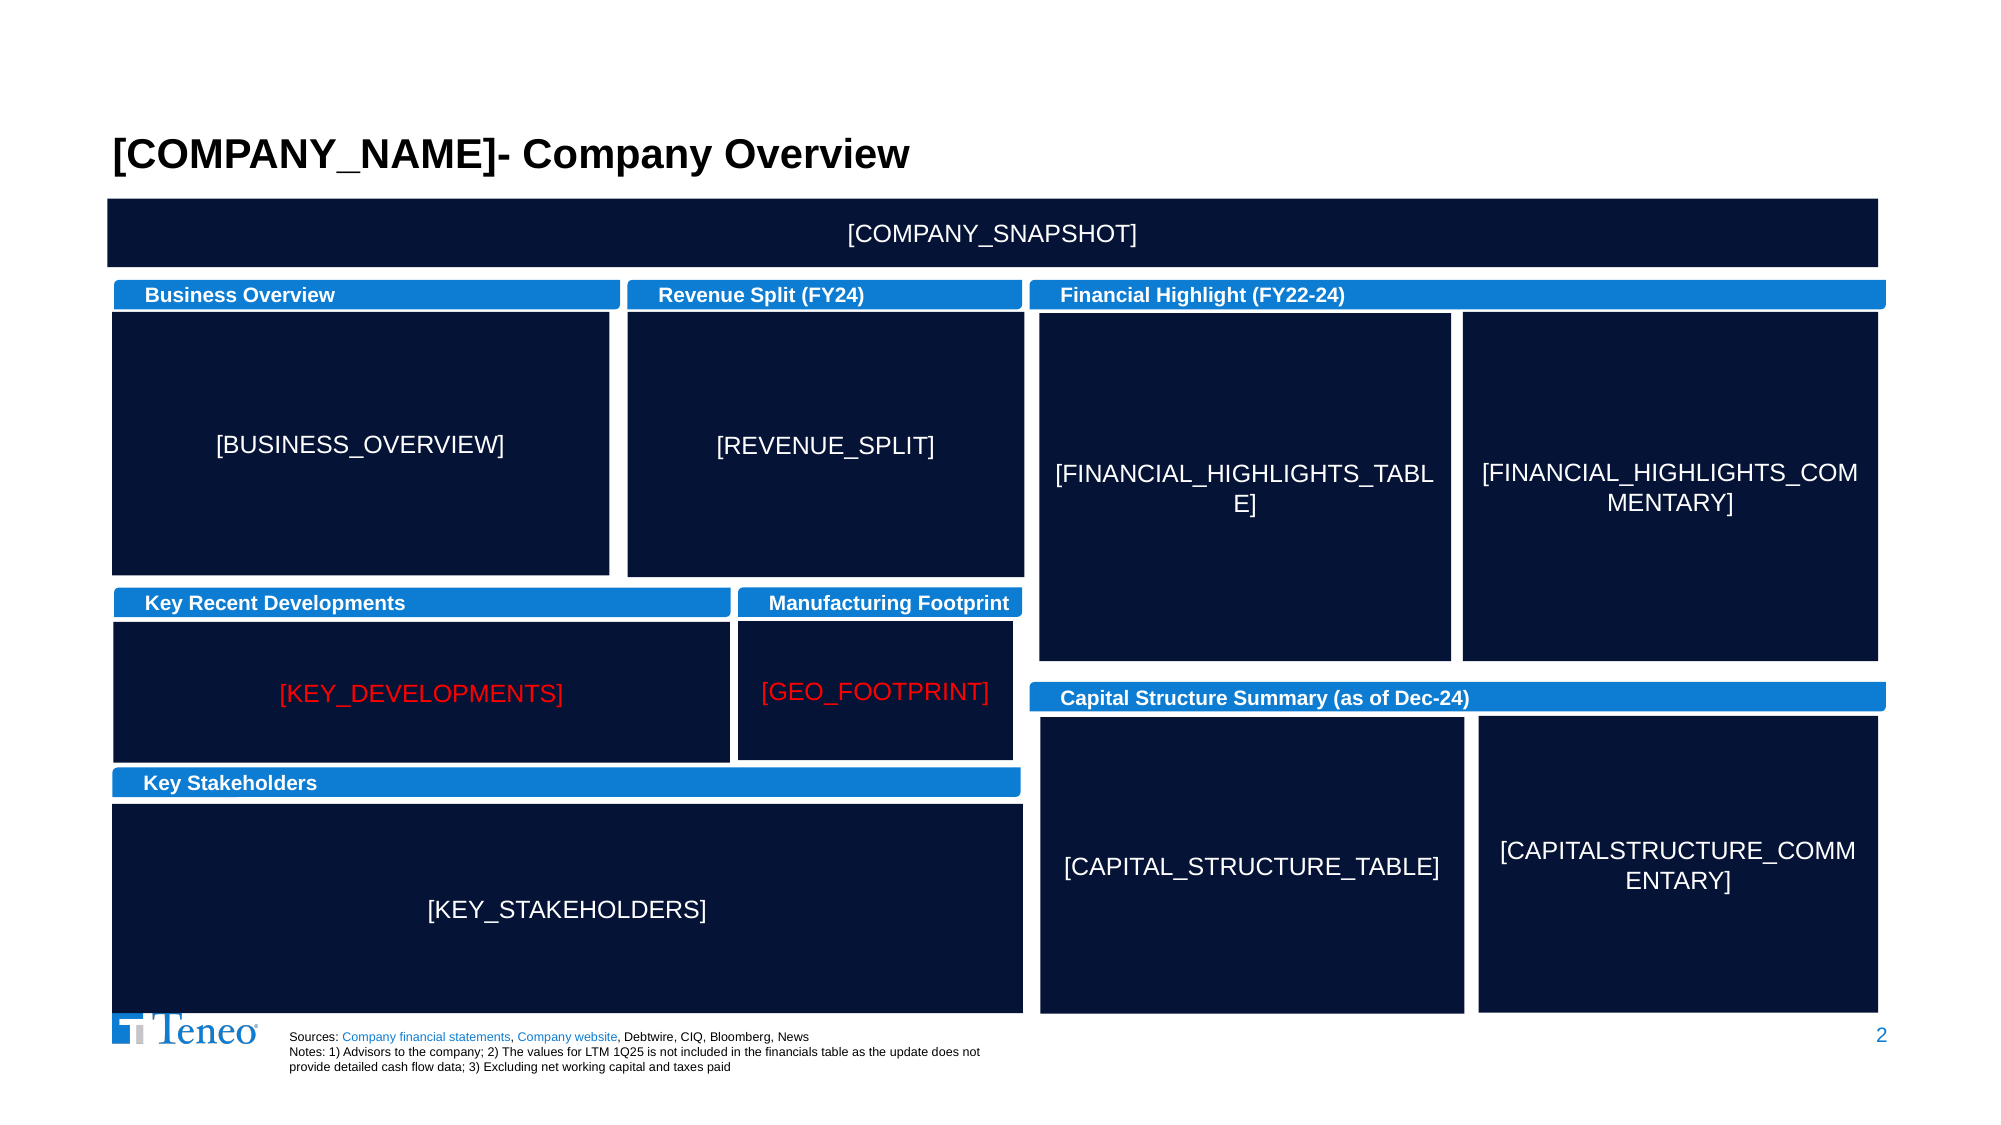

# [COMPANY_NAME]- Company Overview
[COMPANY_SNAPSHOT]
Business Overview
Revenue Split (FY24)
Financial Highlight (FY22-24)
[REVENUE_SPLIT]
[BUSINESS_OVERVIEW]
[FINANCIAL_HIGHLIGHTS_COMMENTARY]
[FINANCIAL_HIGHLIGHTS_TABLE]
Manufacturing Footprint
Key Recent Developments
[GEO_FOOTPRINT]
[KEY_DEVELOPMENTS]
Capital Structure Summary (as of Dec-24)
[CAPITALSTRUCTURE_COMMENTARY]
[CAPITAL_STRUCTURE_TABLE]
Key Stakeholders
[KEY_STAKEHOLDERS]
2
Sources: Company financial statements, Company website, Debtwire, CIQ, Bloomberg, News
Notes: 1) Advisors to the company; 2) The values for LTM 1Q25 is not included in the financials table as the update does not provide detailed cash flow data; 3) Excluding net working capital and taxes paid